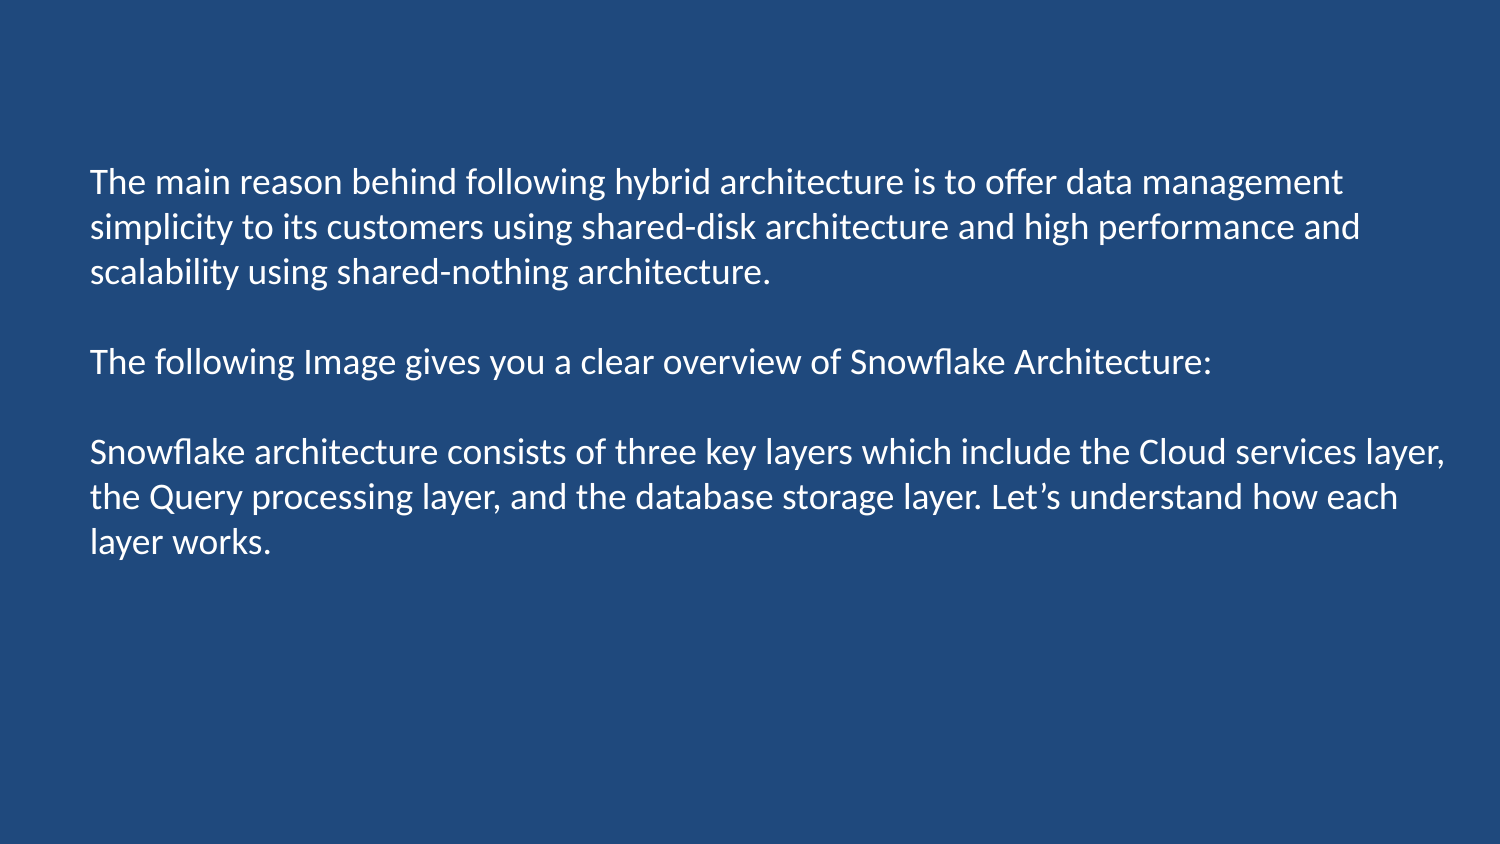

The main reason behind following hybrid architecture is to offer data management simplicity to its customers using shared-disk architecture and high performance and scalability using shared-nothing architecture.

The following Image gives you a clear overview of Snowflake Architecture:

Snowflake architecture consists of three key layers which include the Cloud services layer, the Query processing layer, and the database storage layer. Let’s understand how each layer works.